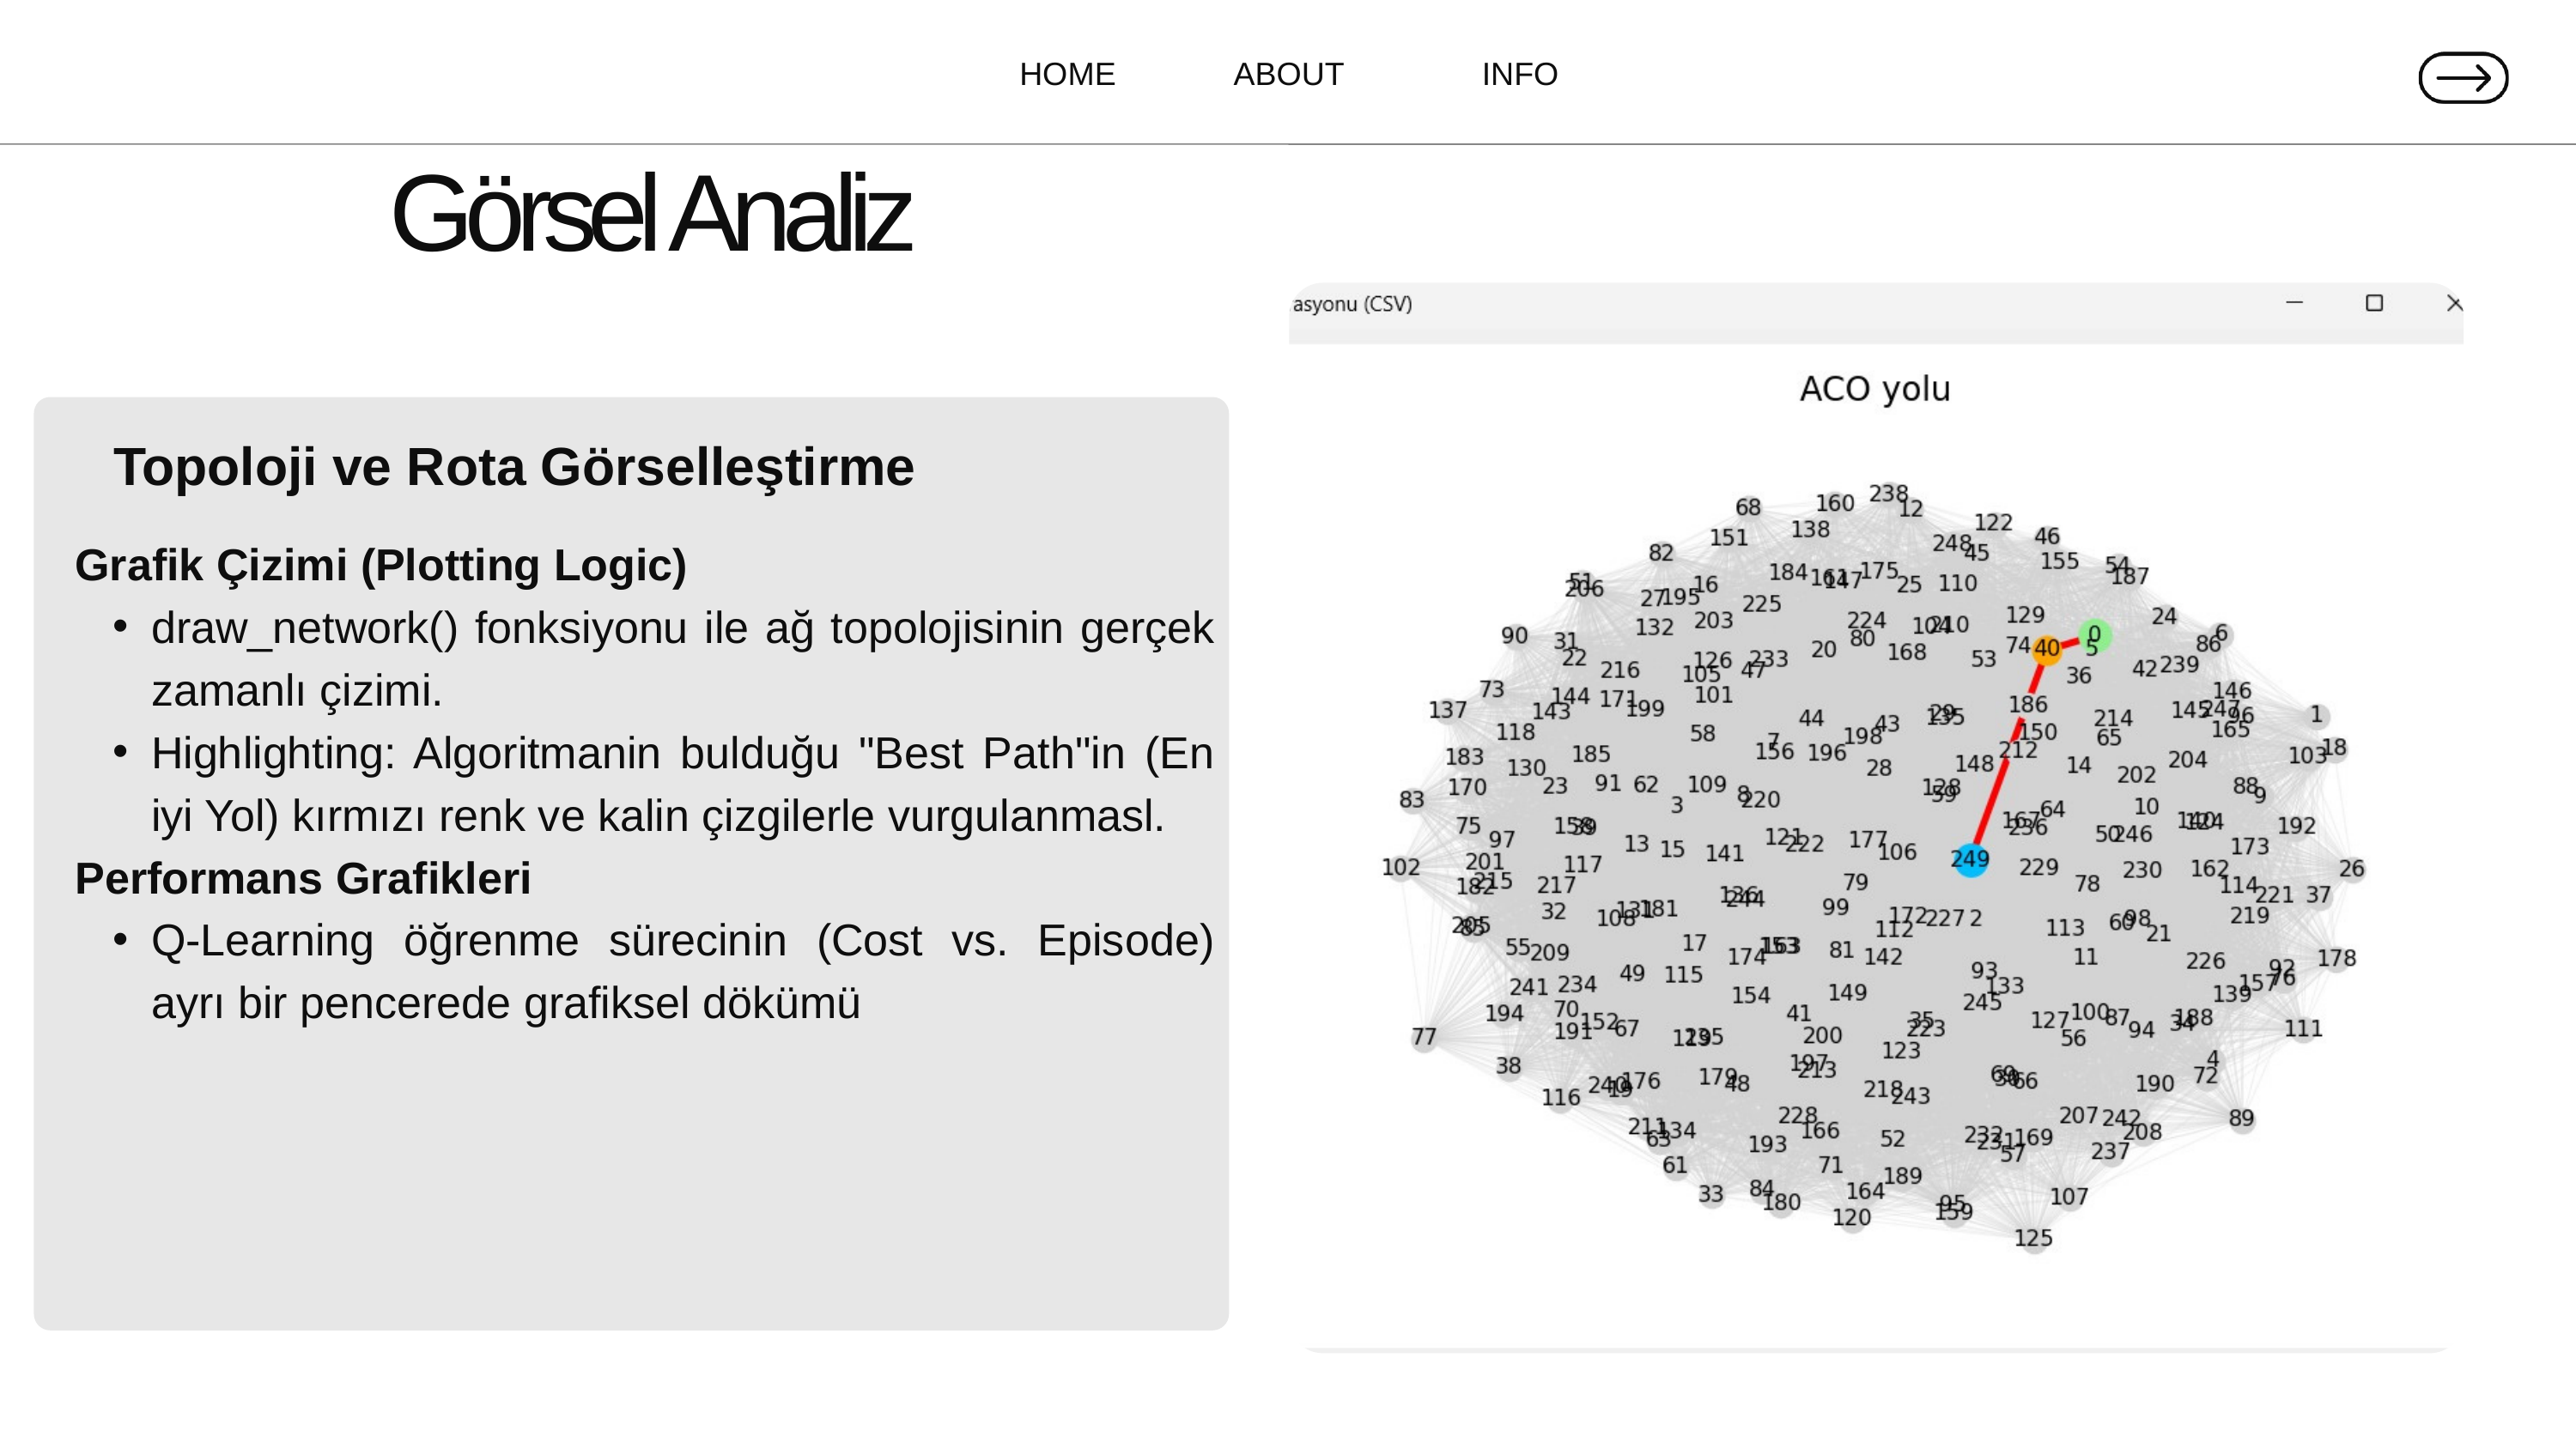

HOME
ABOUT
INFO

Görsel Analiz

Topoloji ve Rota Görselleştirme
Grafik Çizimi (Plotting Logic)
draw_network() fonksiyonu ile ağ topolojisinin gerçek zamanlı çizimi.
Highlighting: Algoritmanin bulduğu "Best Path"in (En iyi Yol) kırmızı renk ve kalin çizgilerle vurgulanmasl.
Performans Grafikleri
Q-Learning öğrenme sürecinin (Cost vs. Episode) ayrı bir pencerede grafiksel dökümü